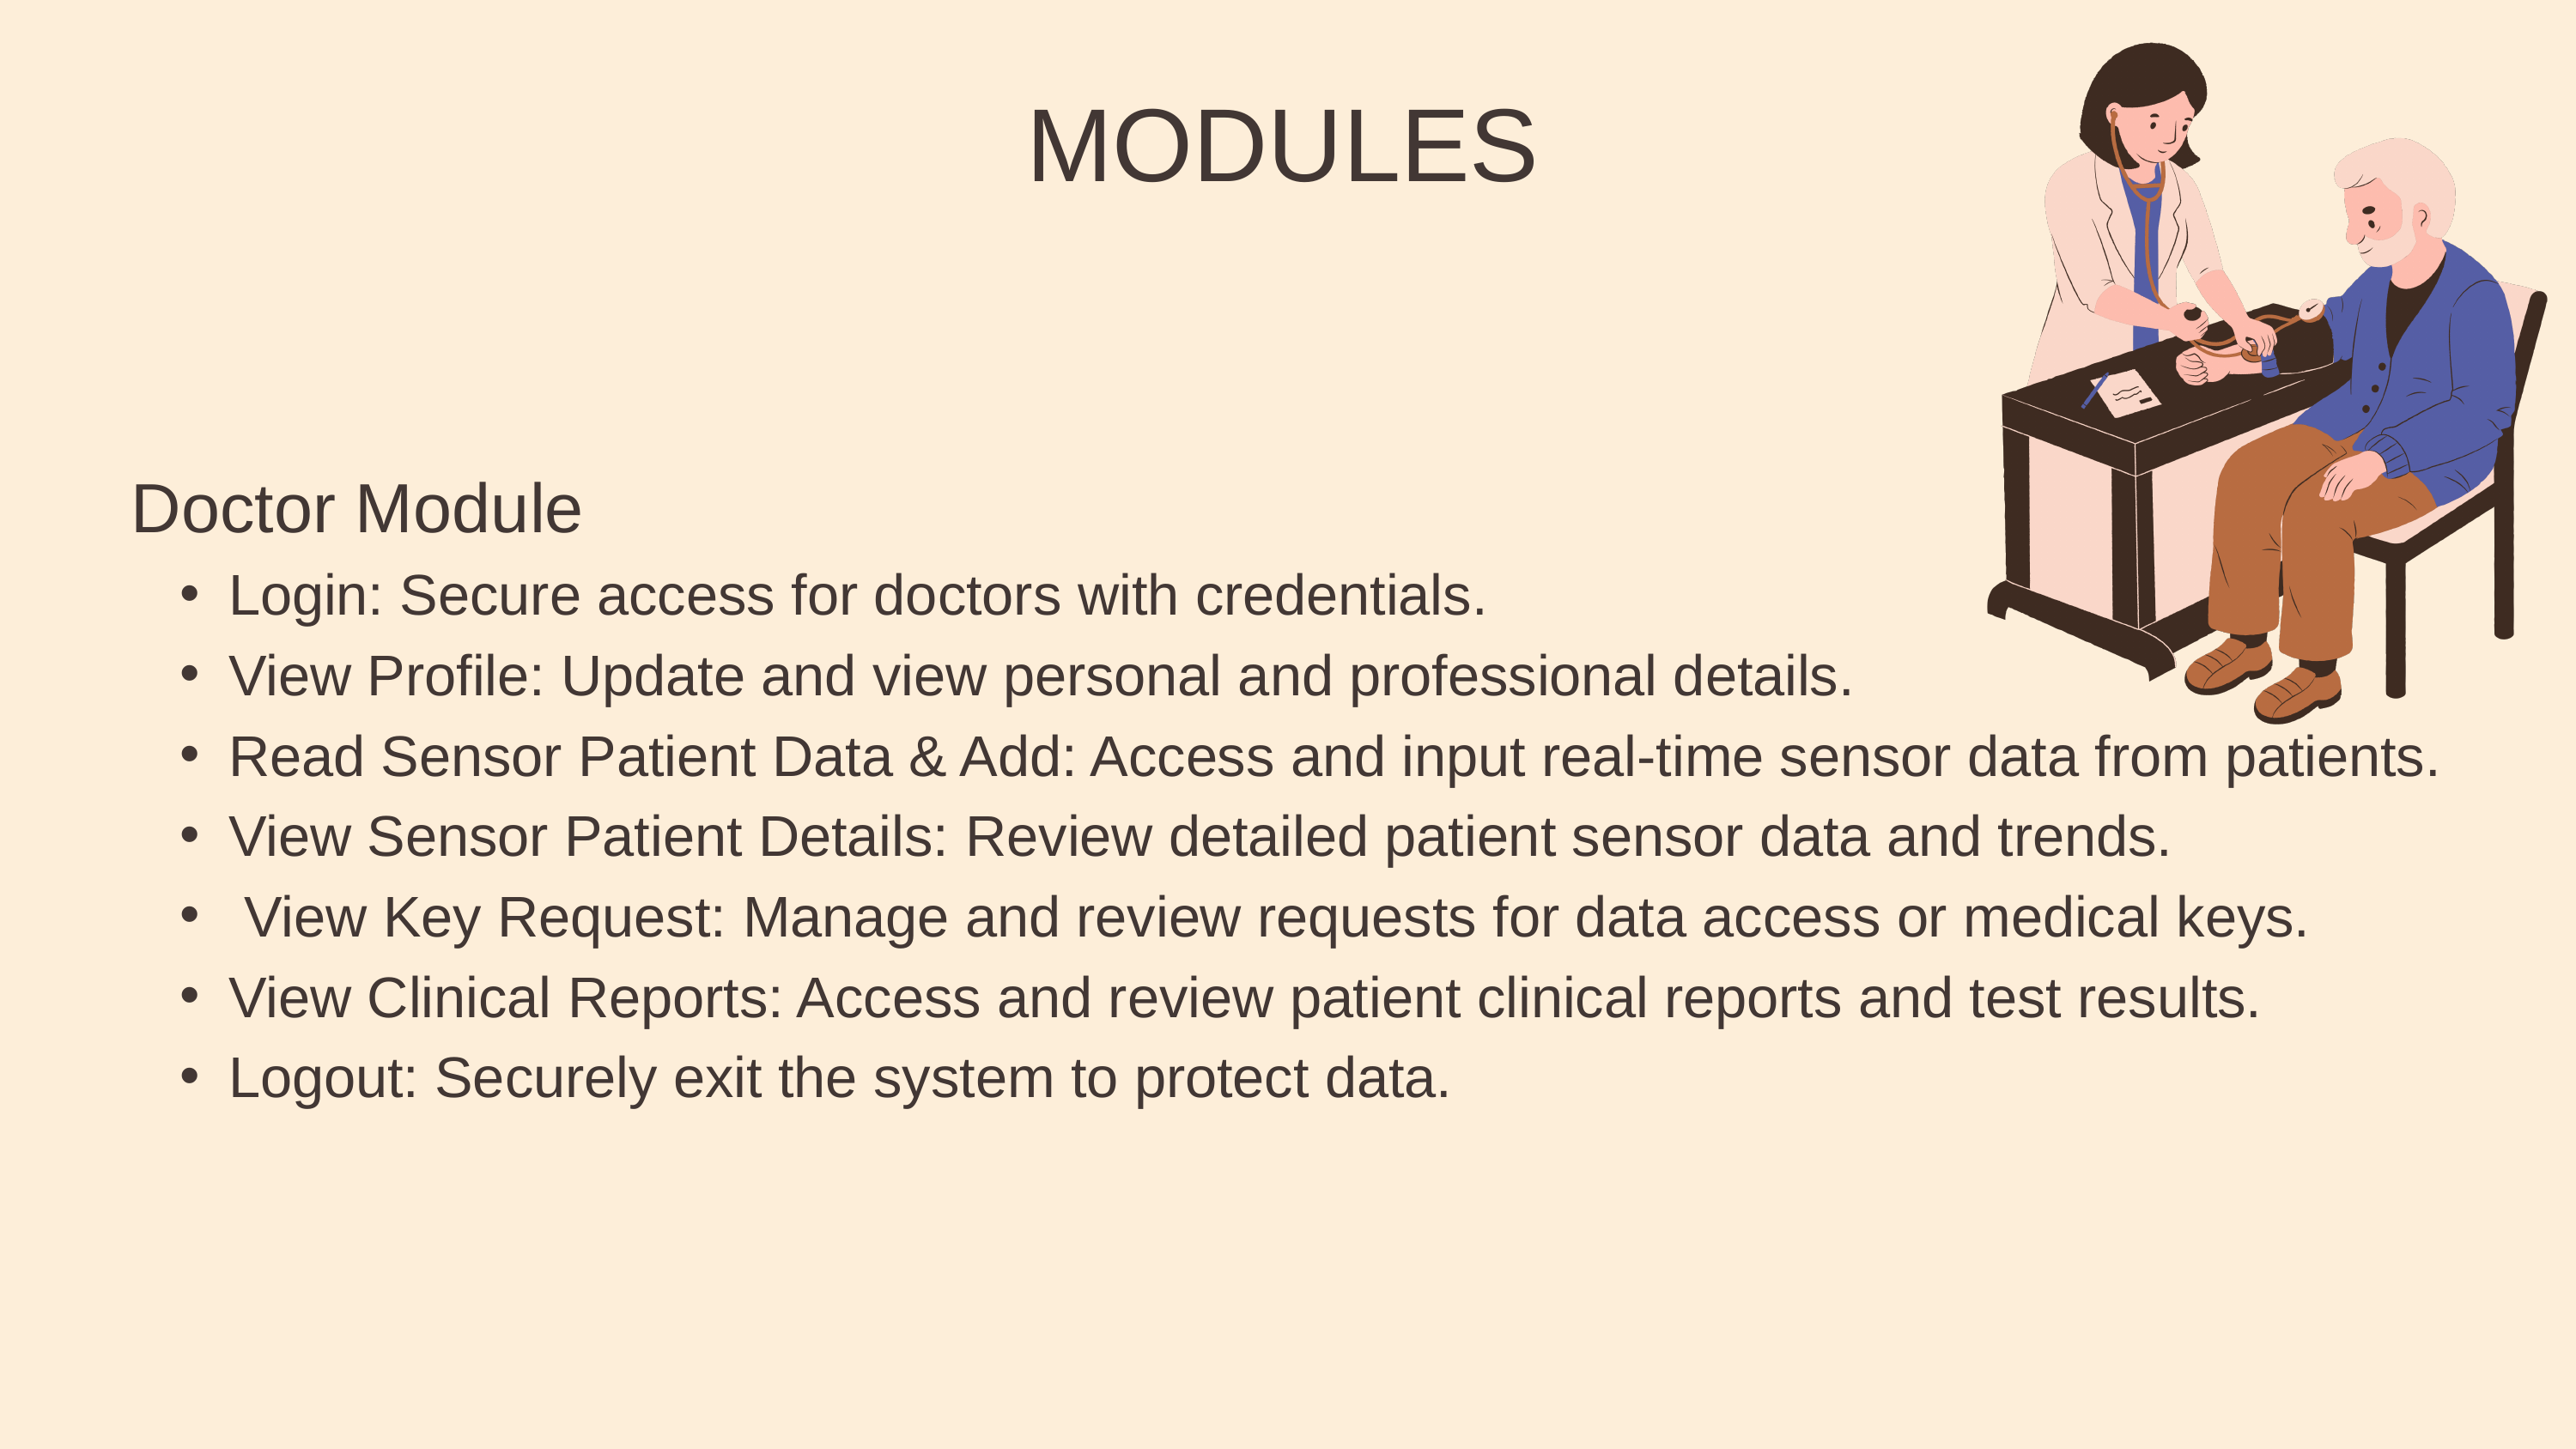

MODULES
Doctor Module
Login: Secure access for doctors with credentials.
View Profile: Update and view personal and professional details.
Read Sensor Patient Data & Add: Access and input real-time sensor data from patients.
View Sensor Patient Details: Review detailed patient sensor data and trends.
 View Key Request: Manage and review requests for data access or medical keys.
View Clinical Reports: Access and review patient clinical reports and test results.
Logout: Securely exit the system to protect data.